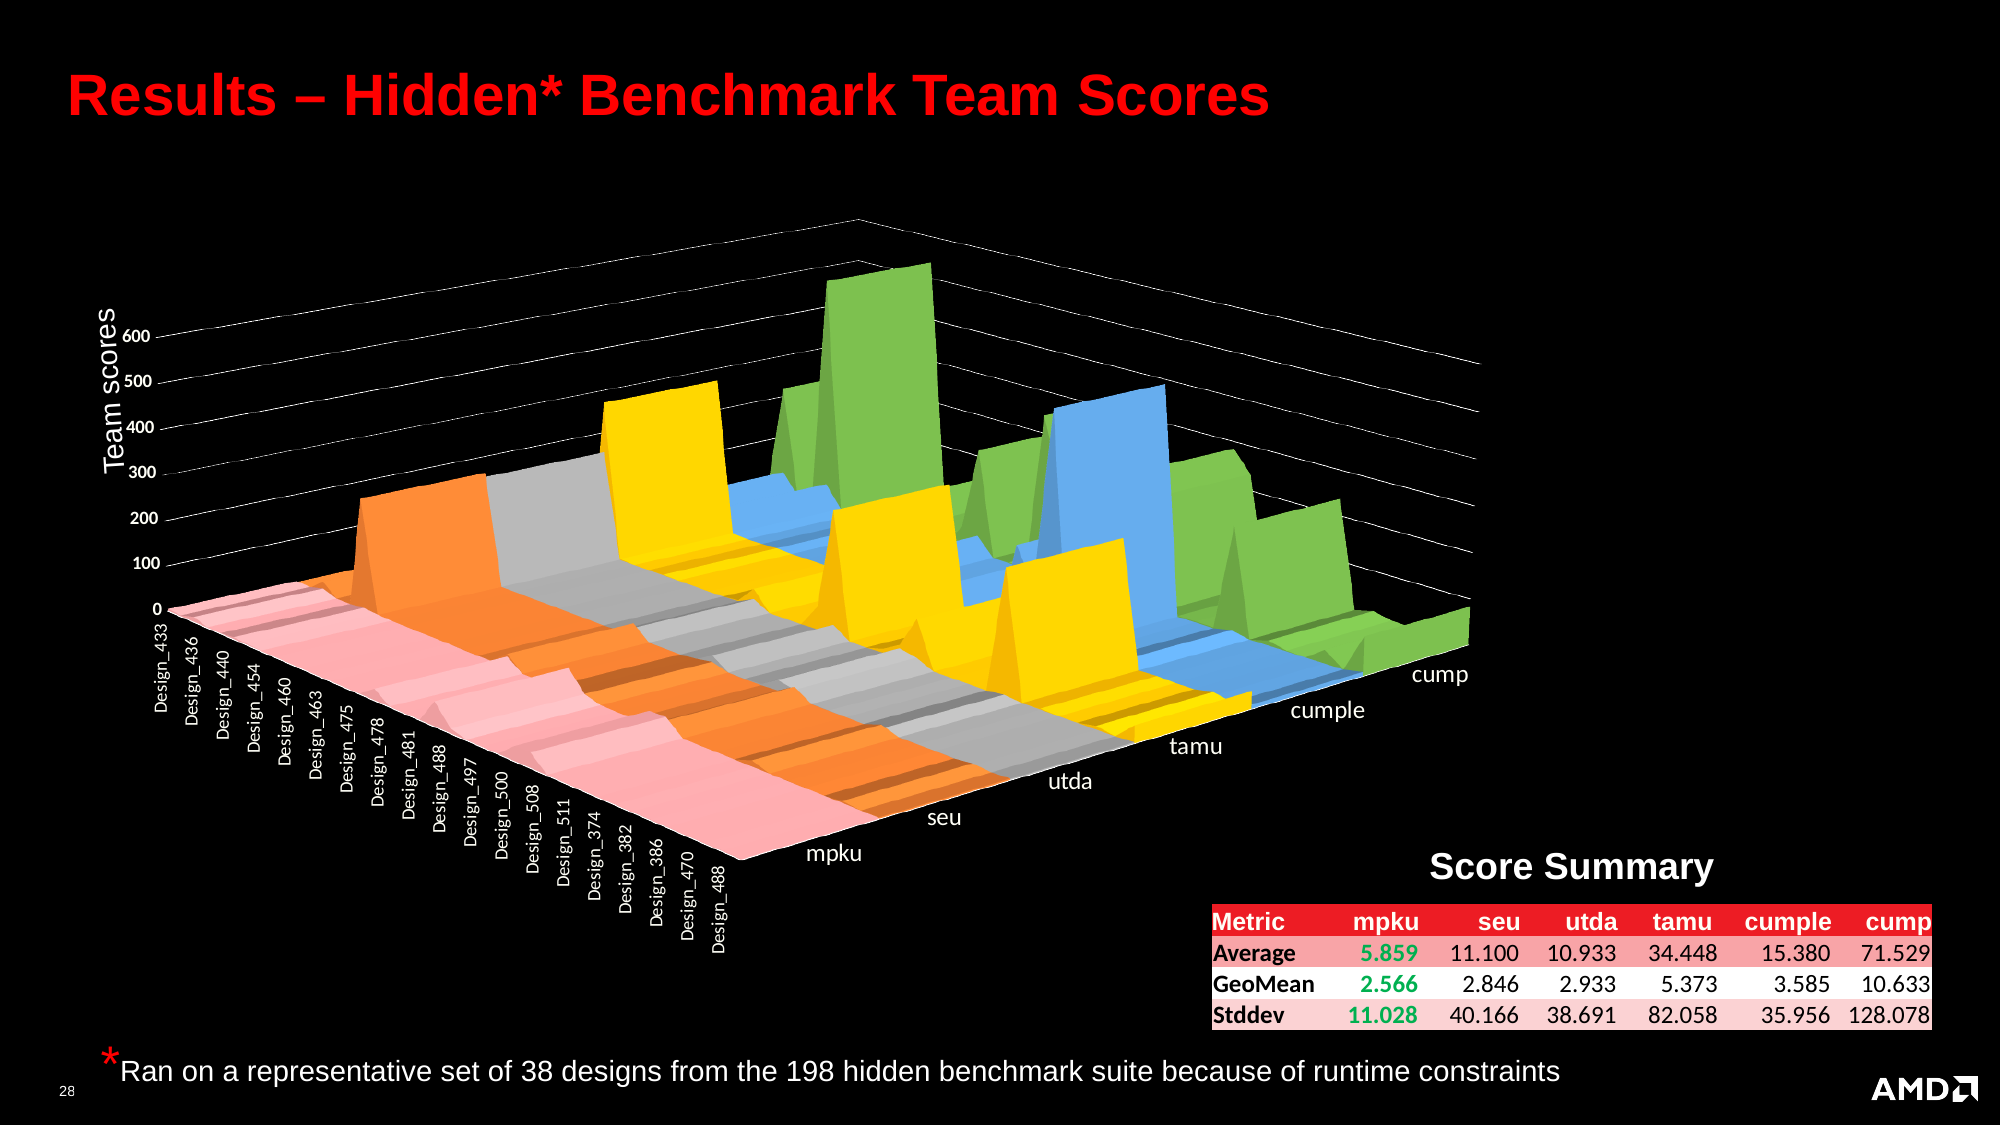

# Results – Hidden* Benchmark Team Scores

[unsupported chart]

Team scores
Score Summary
| Metric | mpku | seu | utda | tamu | cumple | cump |
| --- | --- | --- | --- | --- | --- | --- |
| Average | 5.859 | 11.100 | 10.933 | 34.448 | 15.380 | 71.529 |
| GeoMean | 2.566 | 2.846 | 2.933 | 5.373 | 3.585 | 10.633 |
| Stddev | 11.028 | 40.166 | 38.691 | 82.058 | 35.956 | 128.078 |
*Ran on a representative set of 38 designs from the 198 hidden benchmark suite because of runtime constraints